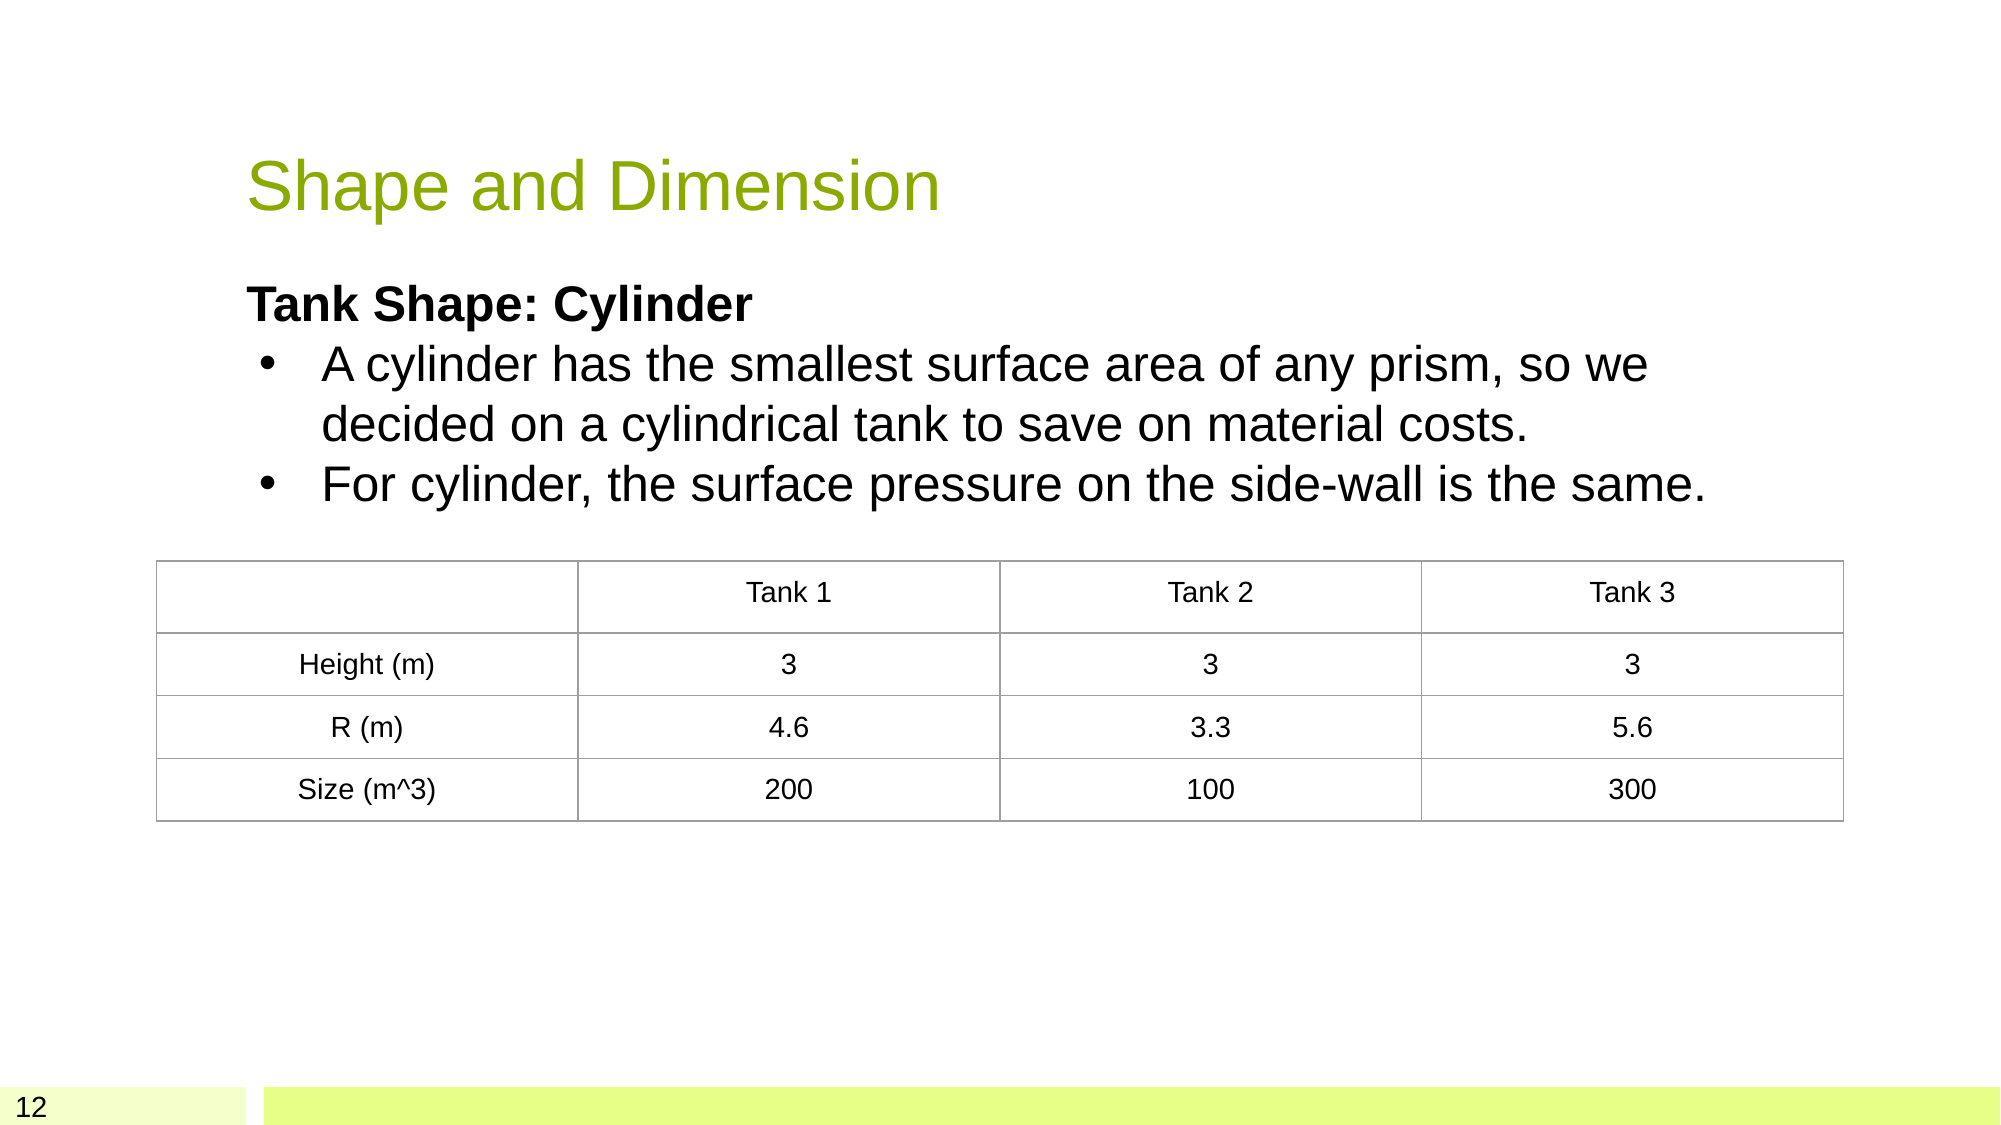

# Shape and Dimension
Tank Shape: Cylinder
A cylinder has the smallest surface area of any prism, so we decided on a cylindrical tank to save on material costs.
For cylinder, the surface pressure on the side-wall is the same.

|  | Tank 1 | Tank 2 | Tank 3 |
| --- | --- | --- | --- |
| Height (m) | 3 | 3 | 3 |
| R (m) | 4.6 | 3.3 | 5.6 |
| Size (m^3) | 200 | 100 | 300 |
12